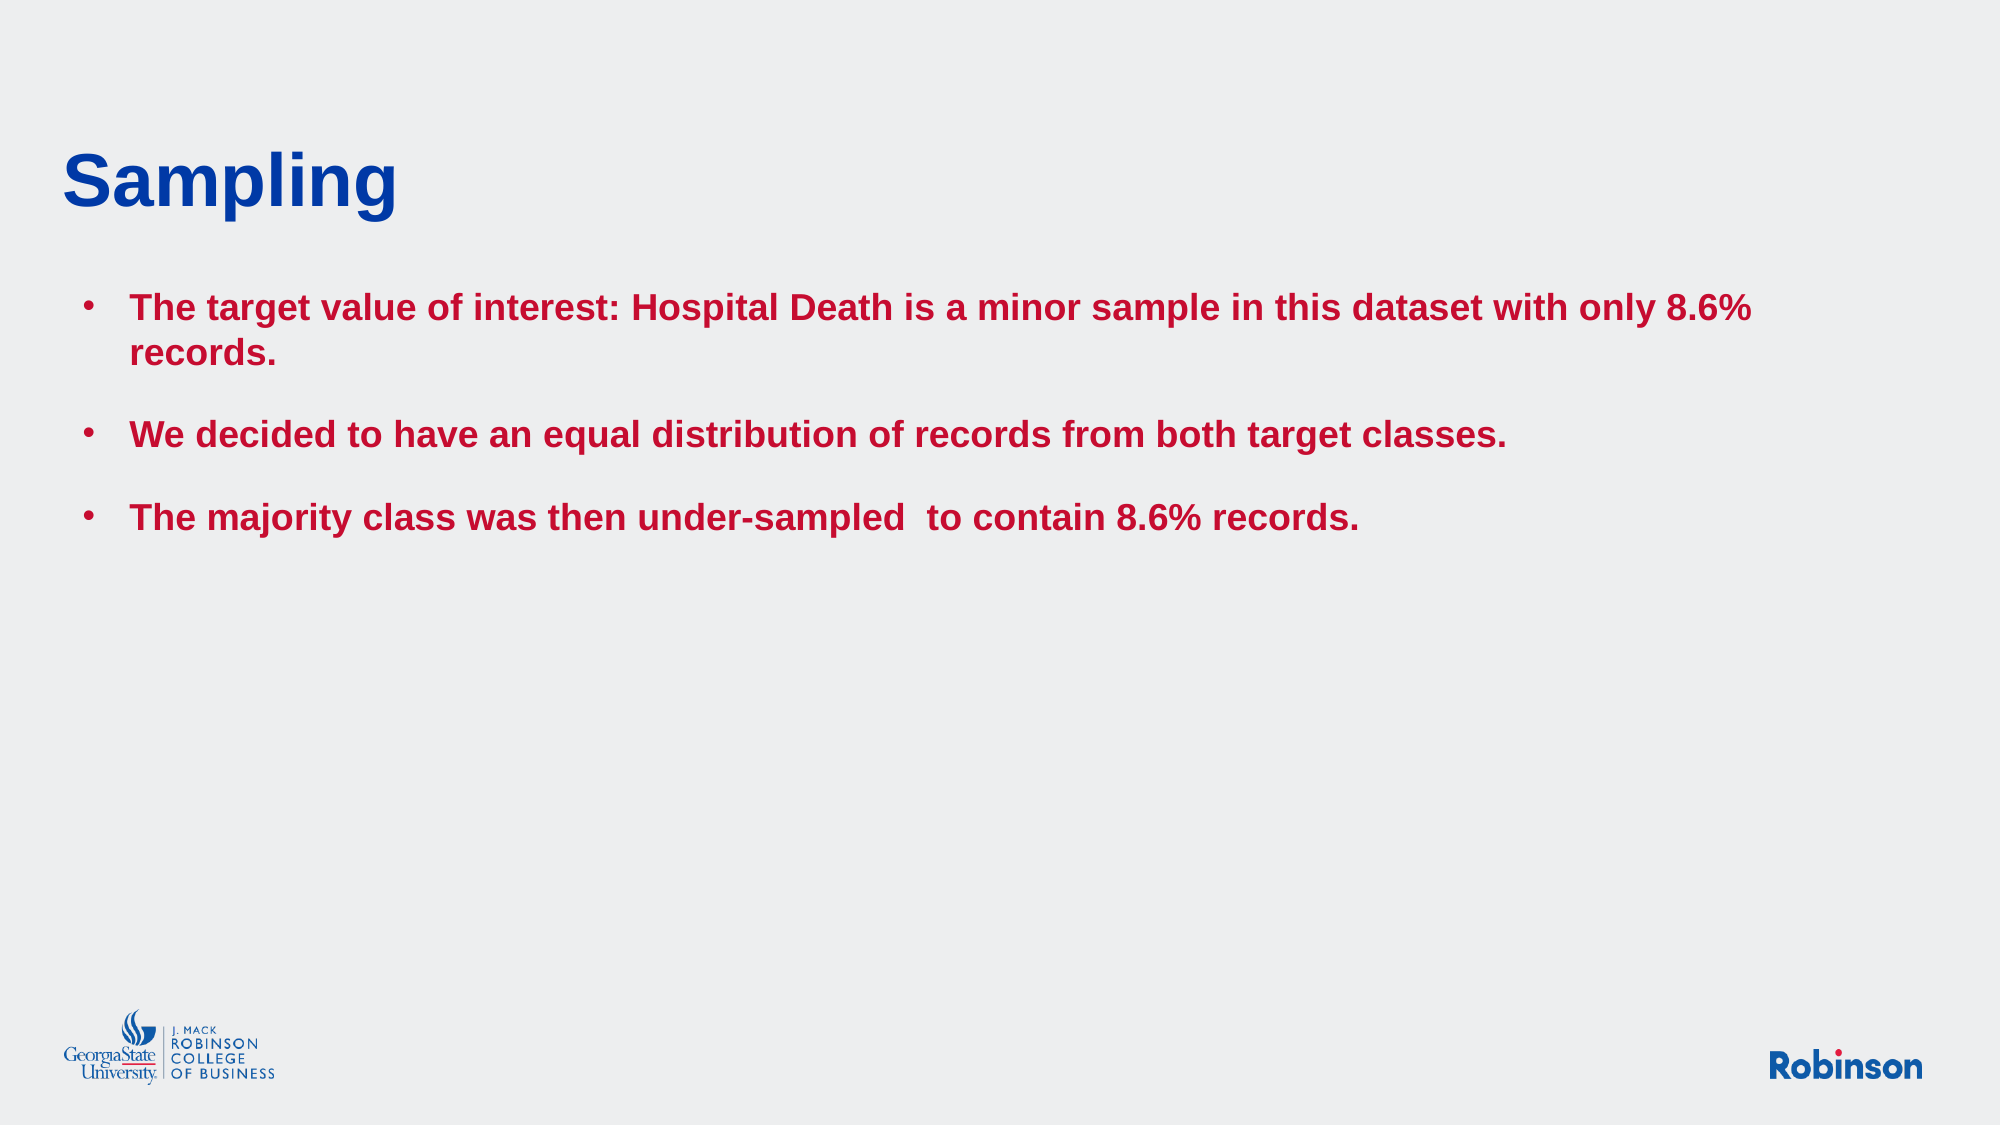

# Sampling
The target value of interest: Hospital Death is a minor sample in this dataset with only 8.6% records.
We decided to have an equal distribution of records from both target classes.
The majority class was then under-sampled  to contain 8.6% records.